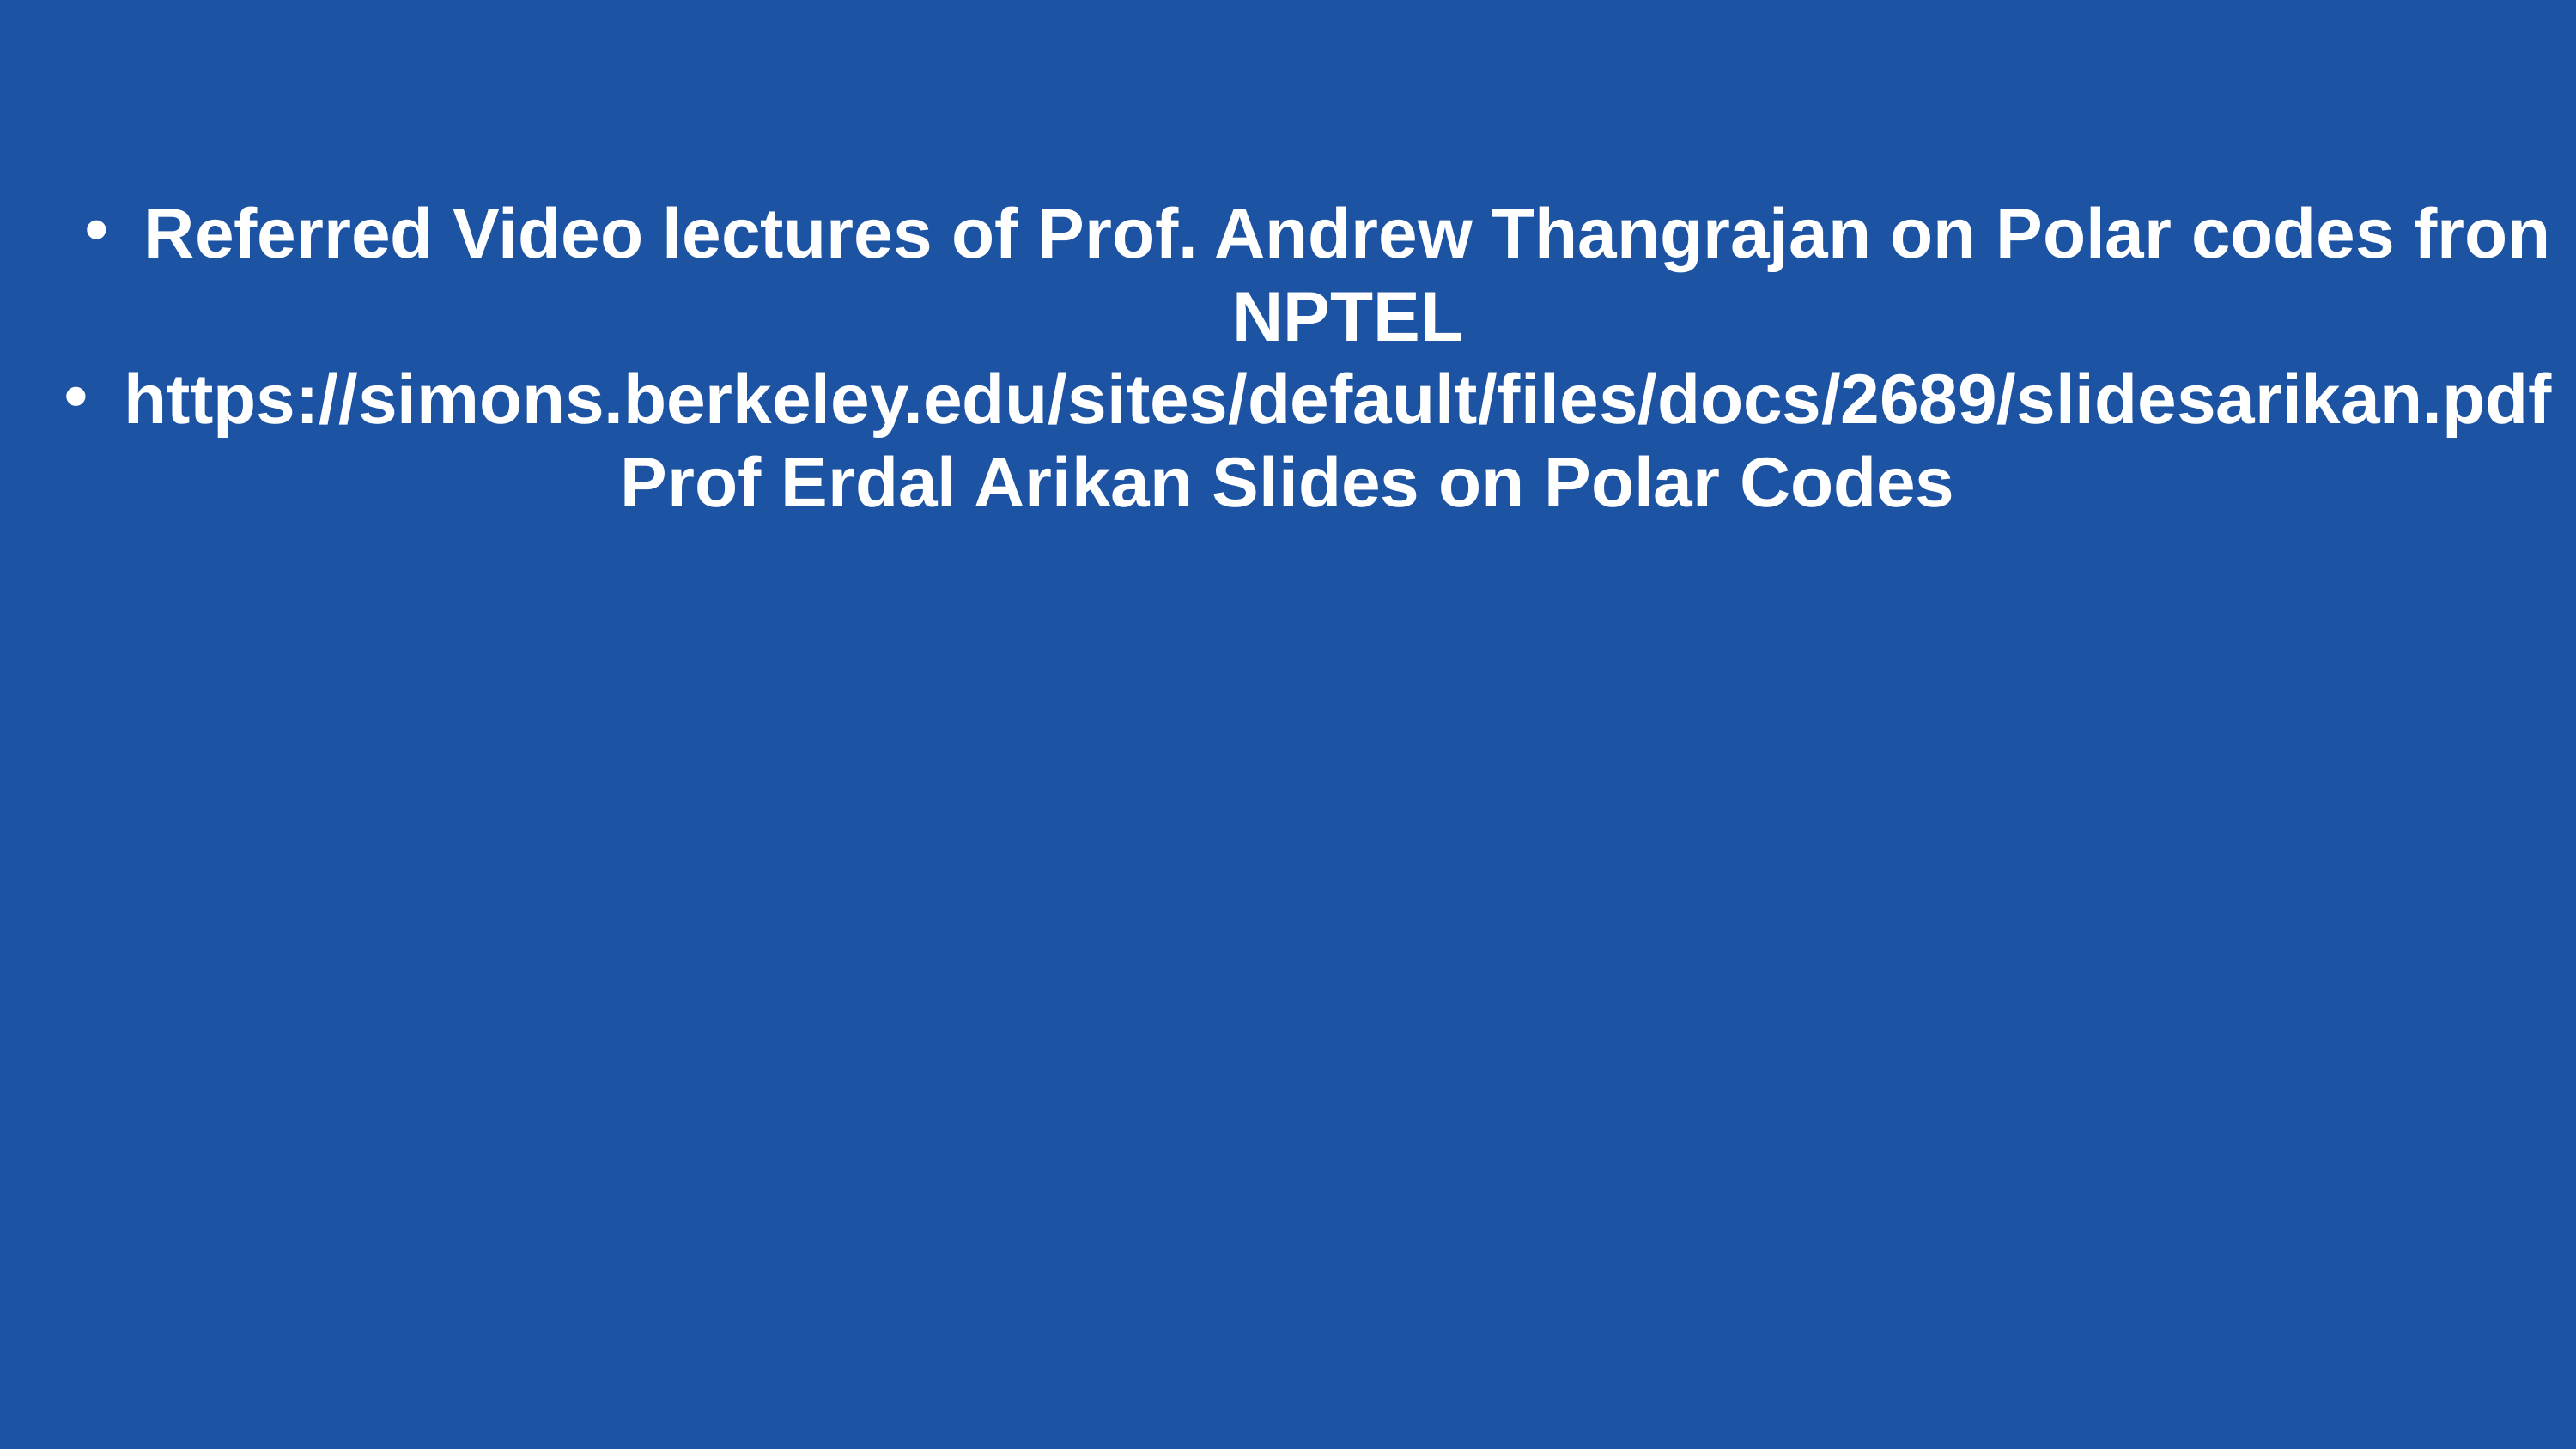

Referred Video lectures of Prof. Andrew Thangrajan on Polar codes fron NPTEL
https://simons.berkeley.edu/sites/default/files/docs/2689/slidesarikan.pdf
Prof Erdal Arikan Slides on Polar Codes